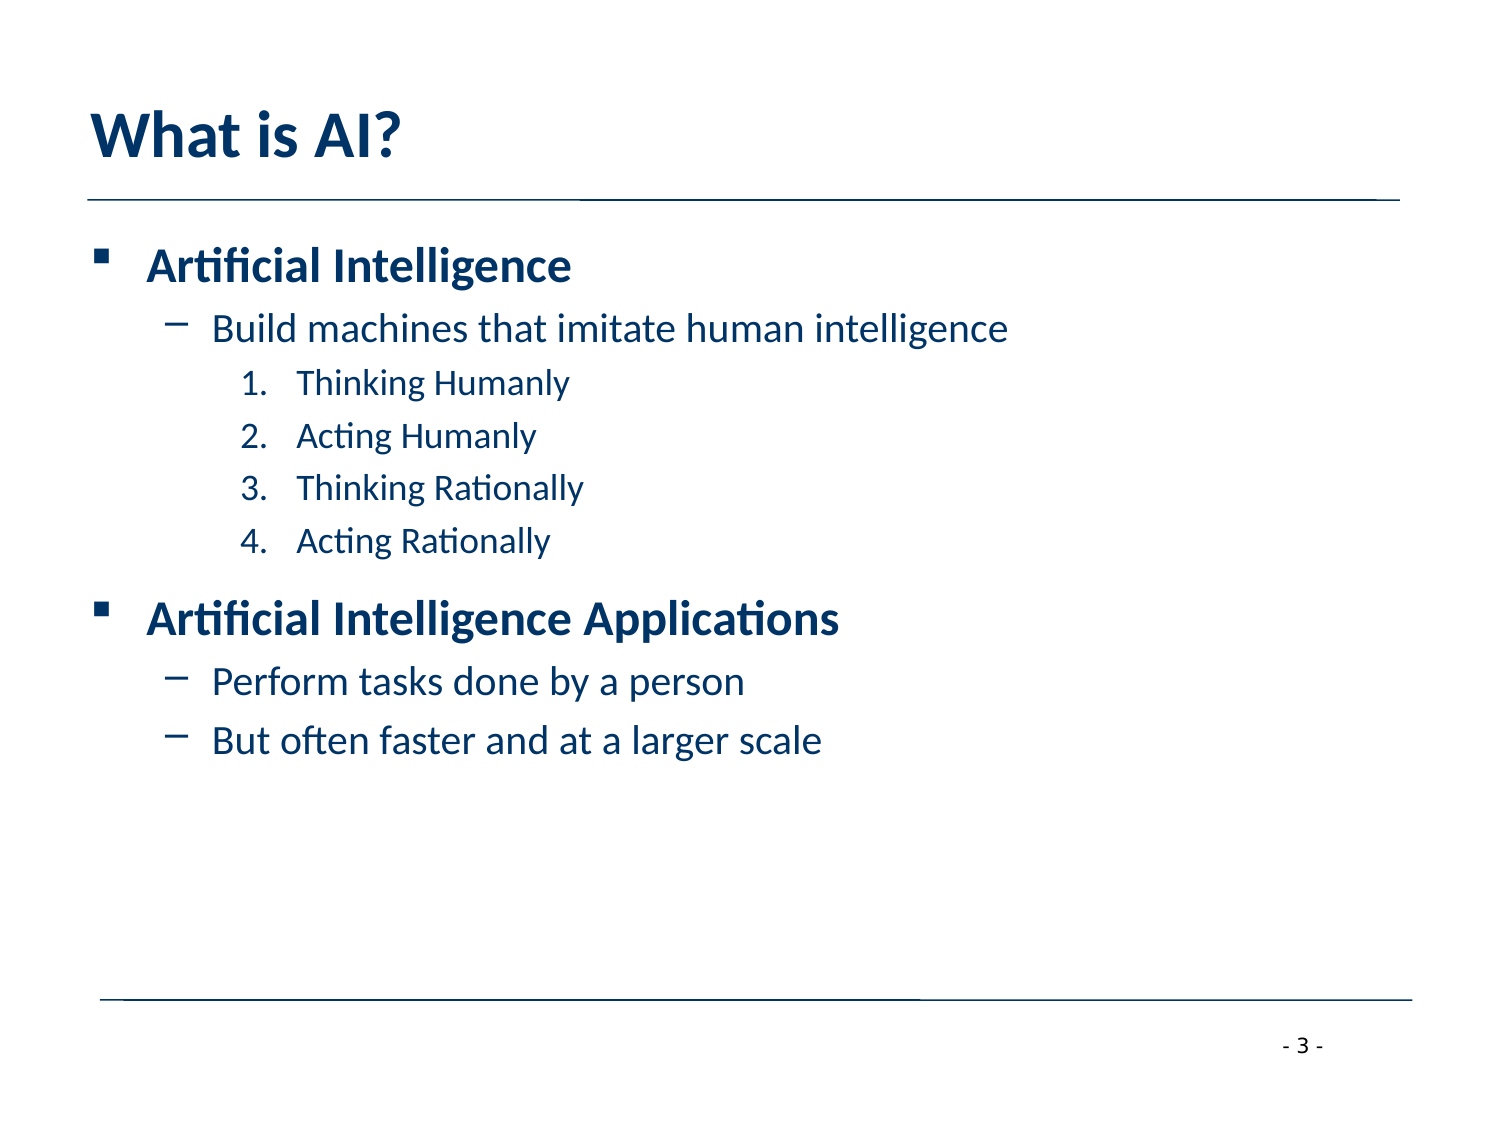

# What is AI?
Artificial Intelligence
Build machines that imitate human intelligence
Thinking Humanly
Acting Humanly
Thinking Rationally
Acting Rationally
Artificial Intelligence Applications
Perform tasks done by a person
But often faster and at a larger scale